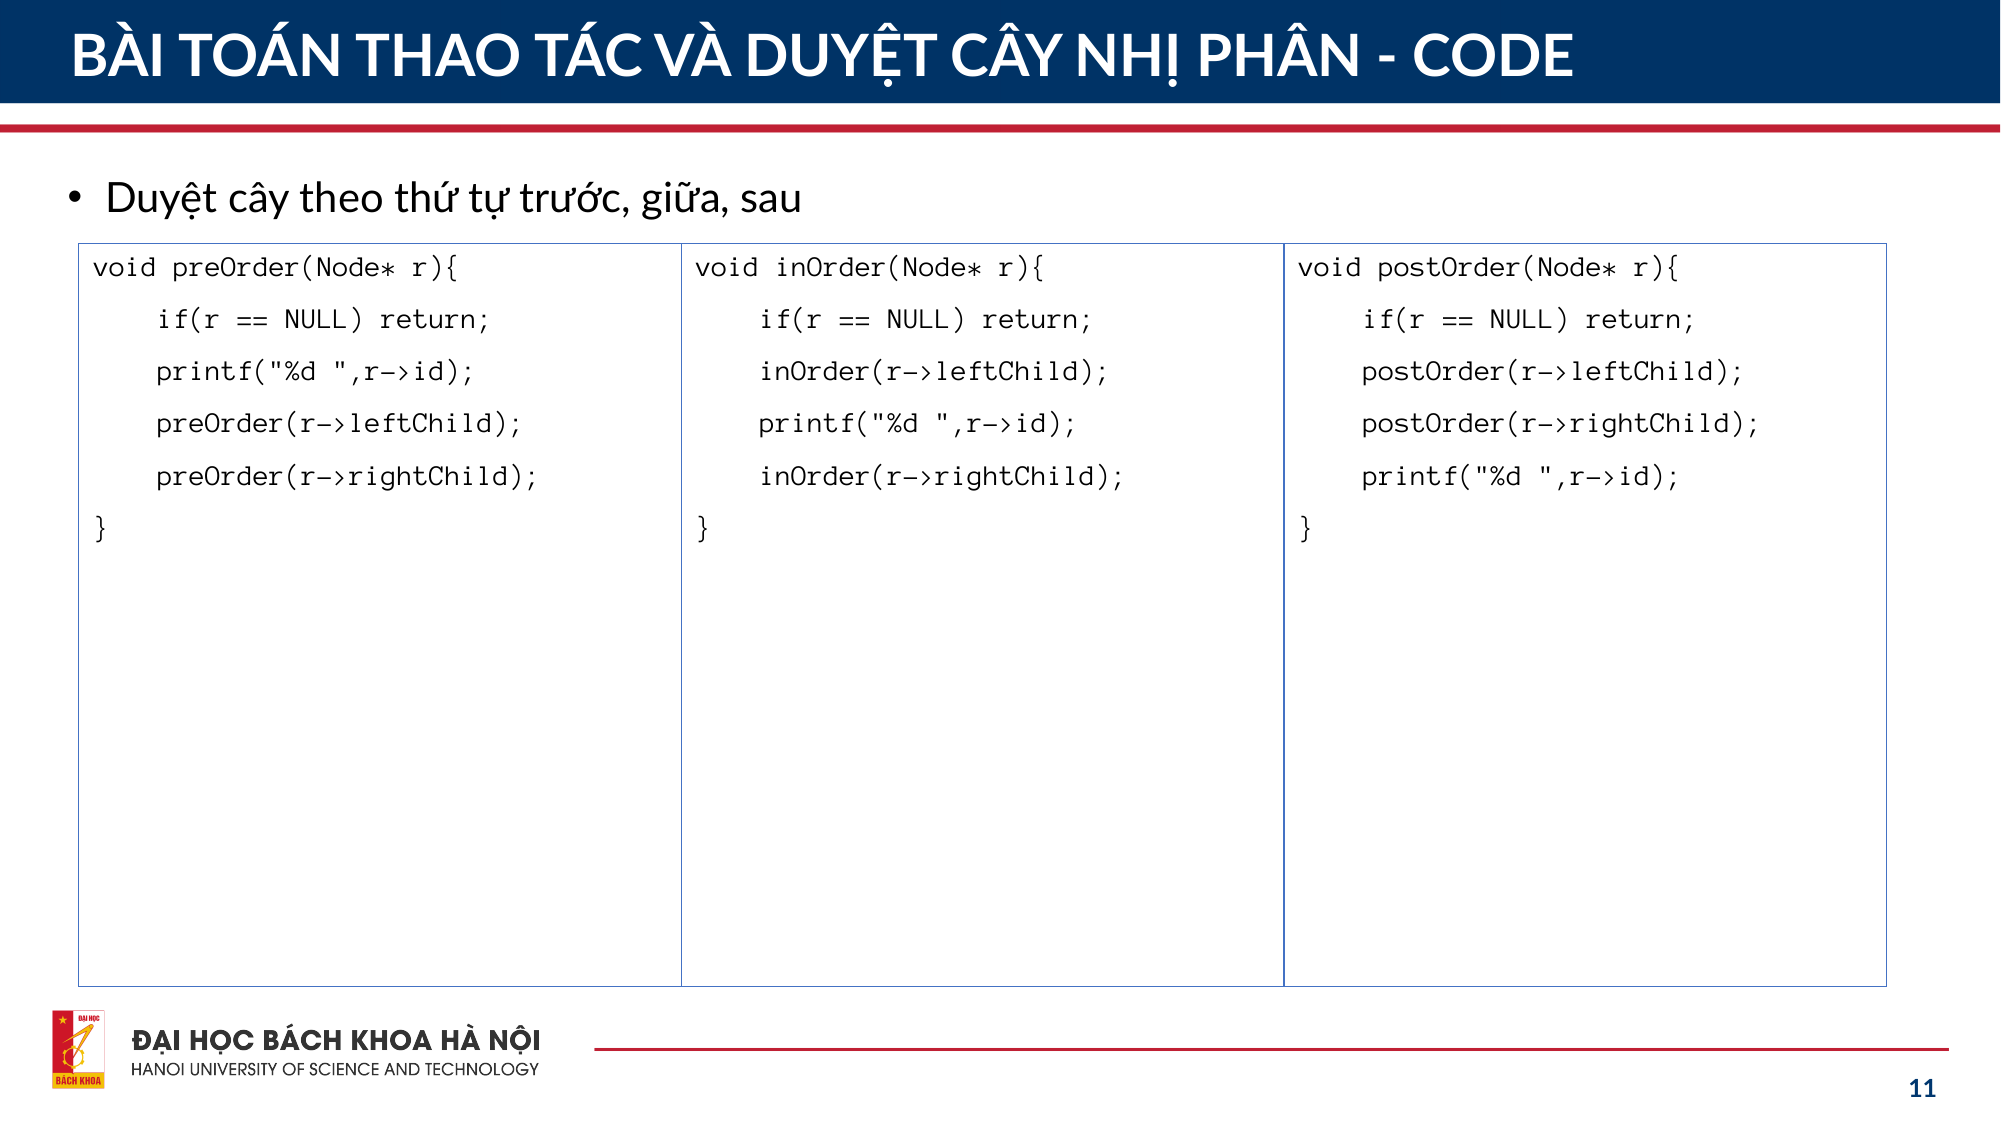

# BÀI TOÁN THAO TÁC VÀ DUYỆT CÂY NHỊ PHÂN - CODE
Duyệt cây theo thứ tự trước, giữa, sau

void preOrder(Node* r){
    if(r == NULL) return;
    printf("%d ",r->id);
    preOrder(r->leftChild);
    preOrder(r->rightChild);
}
void inOrder(Node* r){
    if(r == NULL) return;
    inOrder(r->leftChild);
    printf("%d ",r->id);
    inOrder(r->rightChild);
}
void postOrder(Node* r){
    if(r == NULL) return;
    postOrder(r->leftChild);
    postOrder(r->rightChild);
    printf("%d ",r->id);
}
11